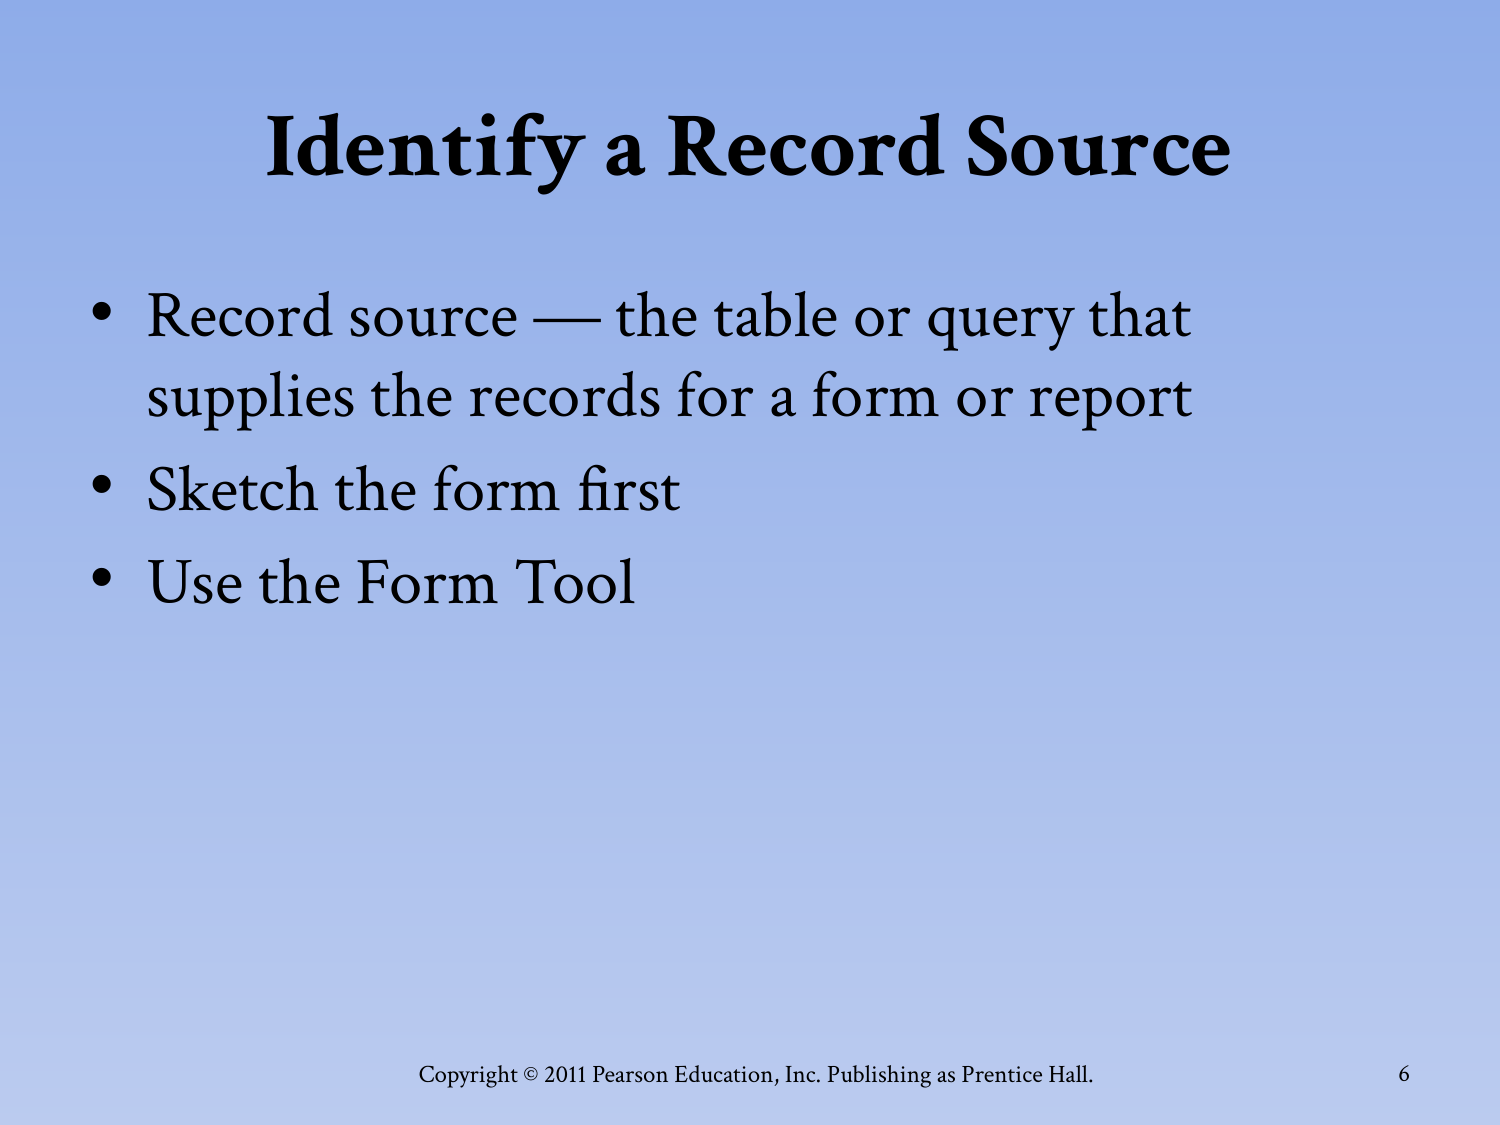

# Identify a Record Source
Record source — the table or query that supplies the records for a form or report
Sketch the form first
Use the Form Tool

Copyright © 2011 Pearson Education, Inc. Publishing as Prentice Hall.

6